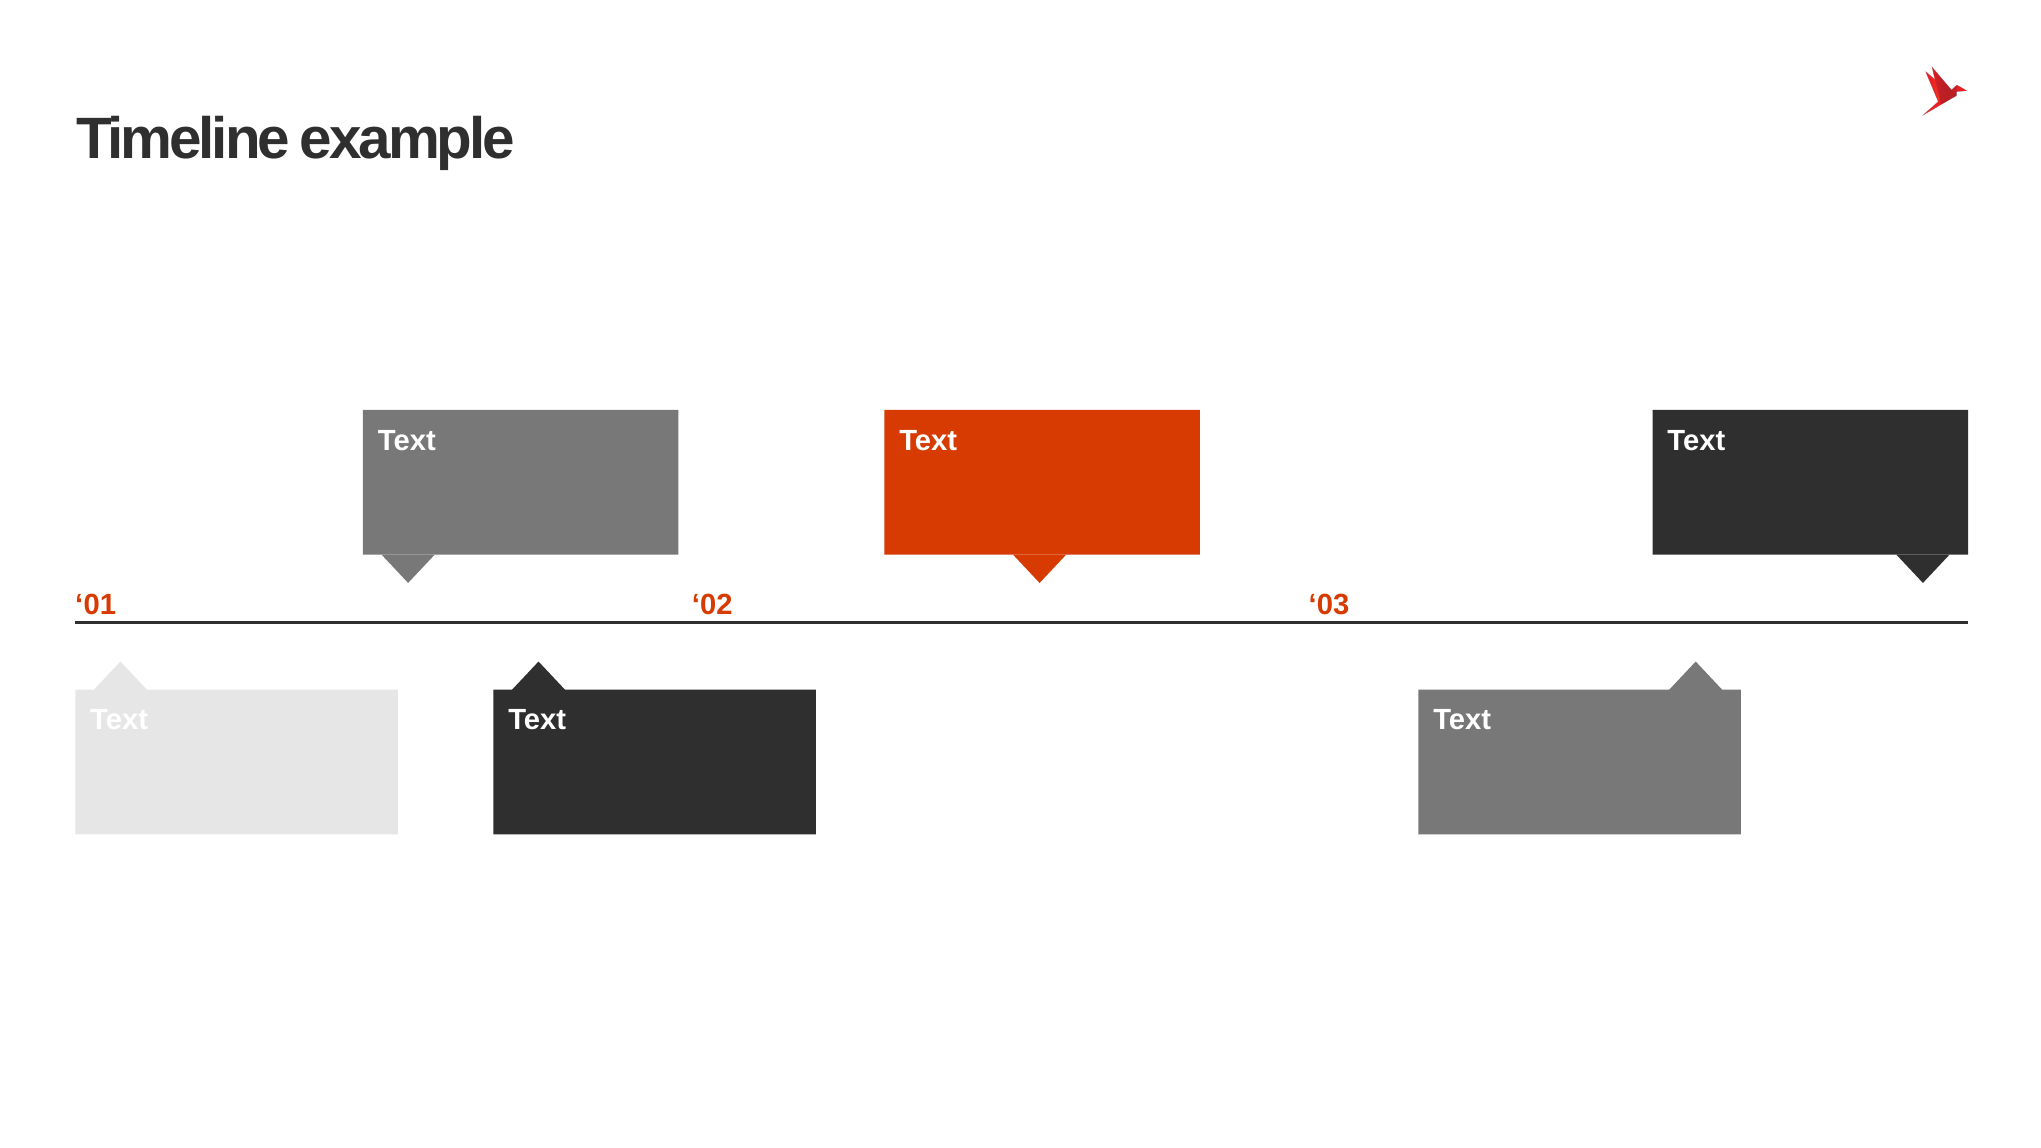

# Timeline example
Text

Text
Text

‘01
‘02
‘03

Text

Text

Text